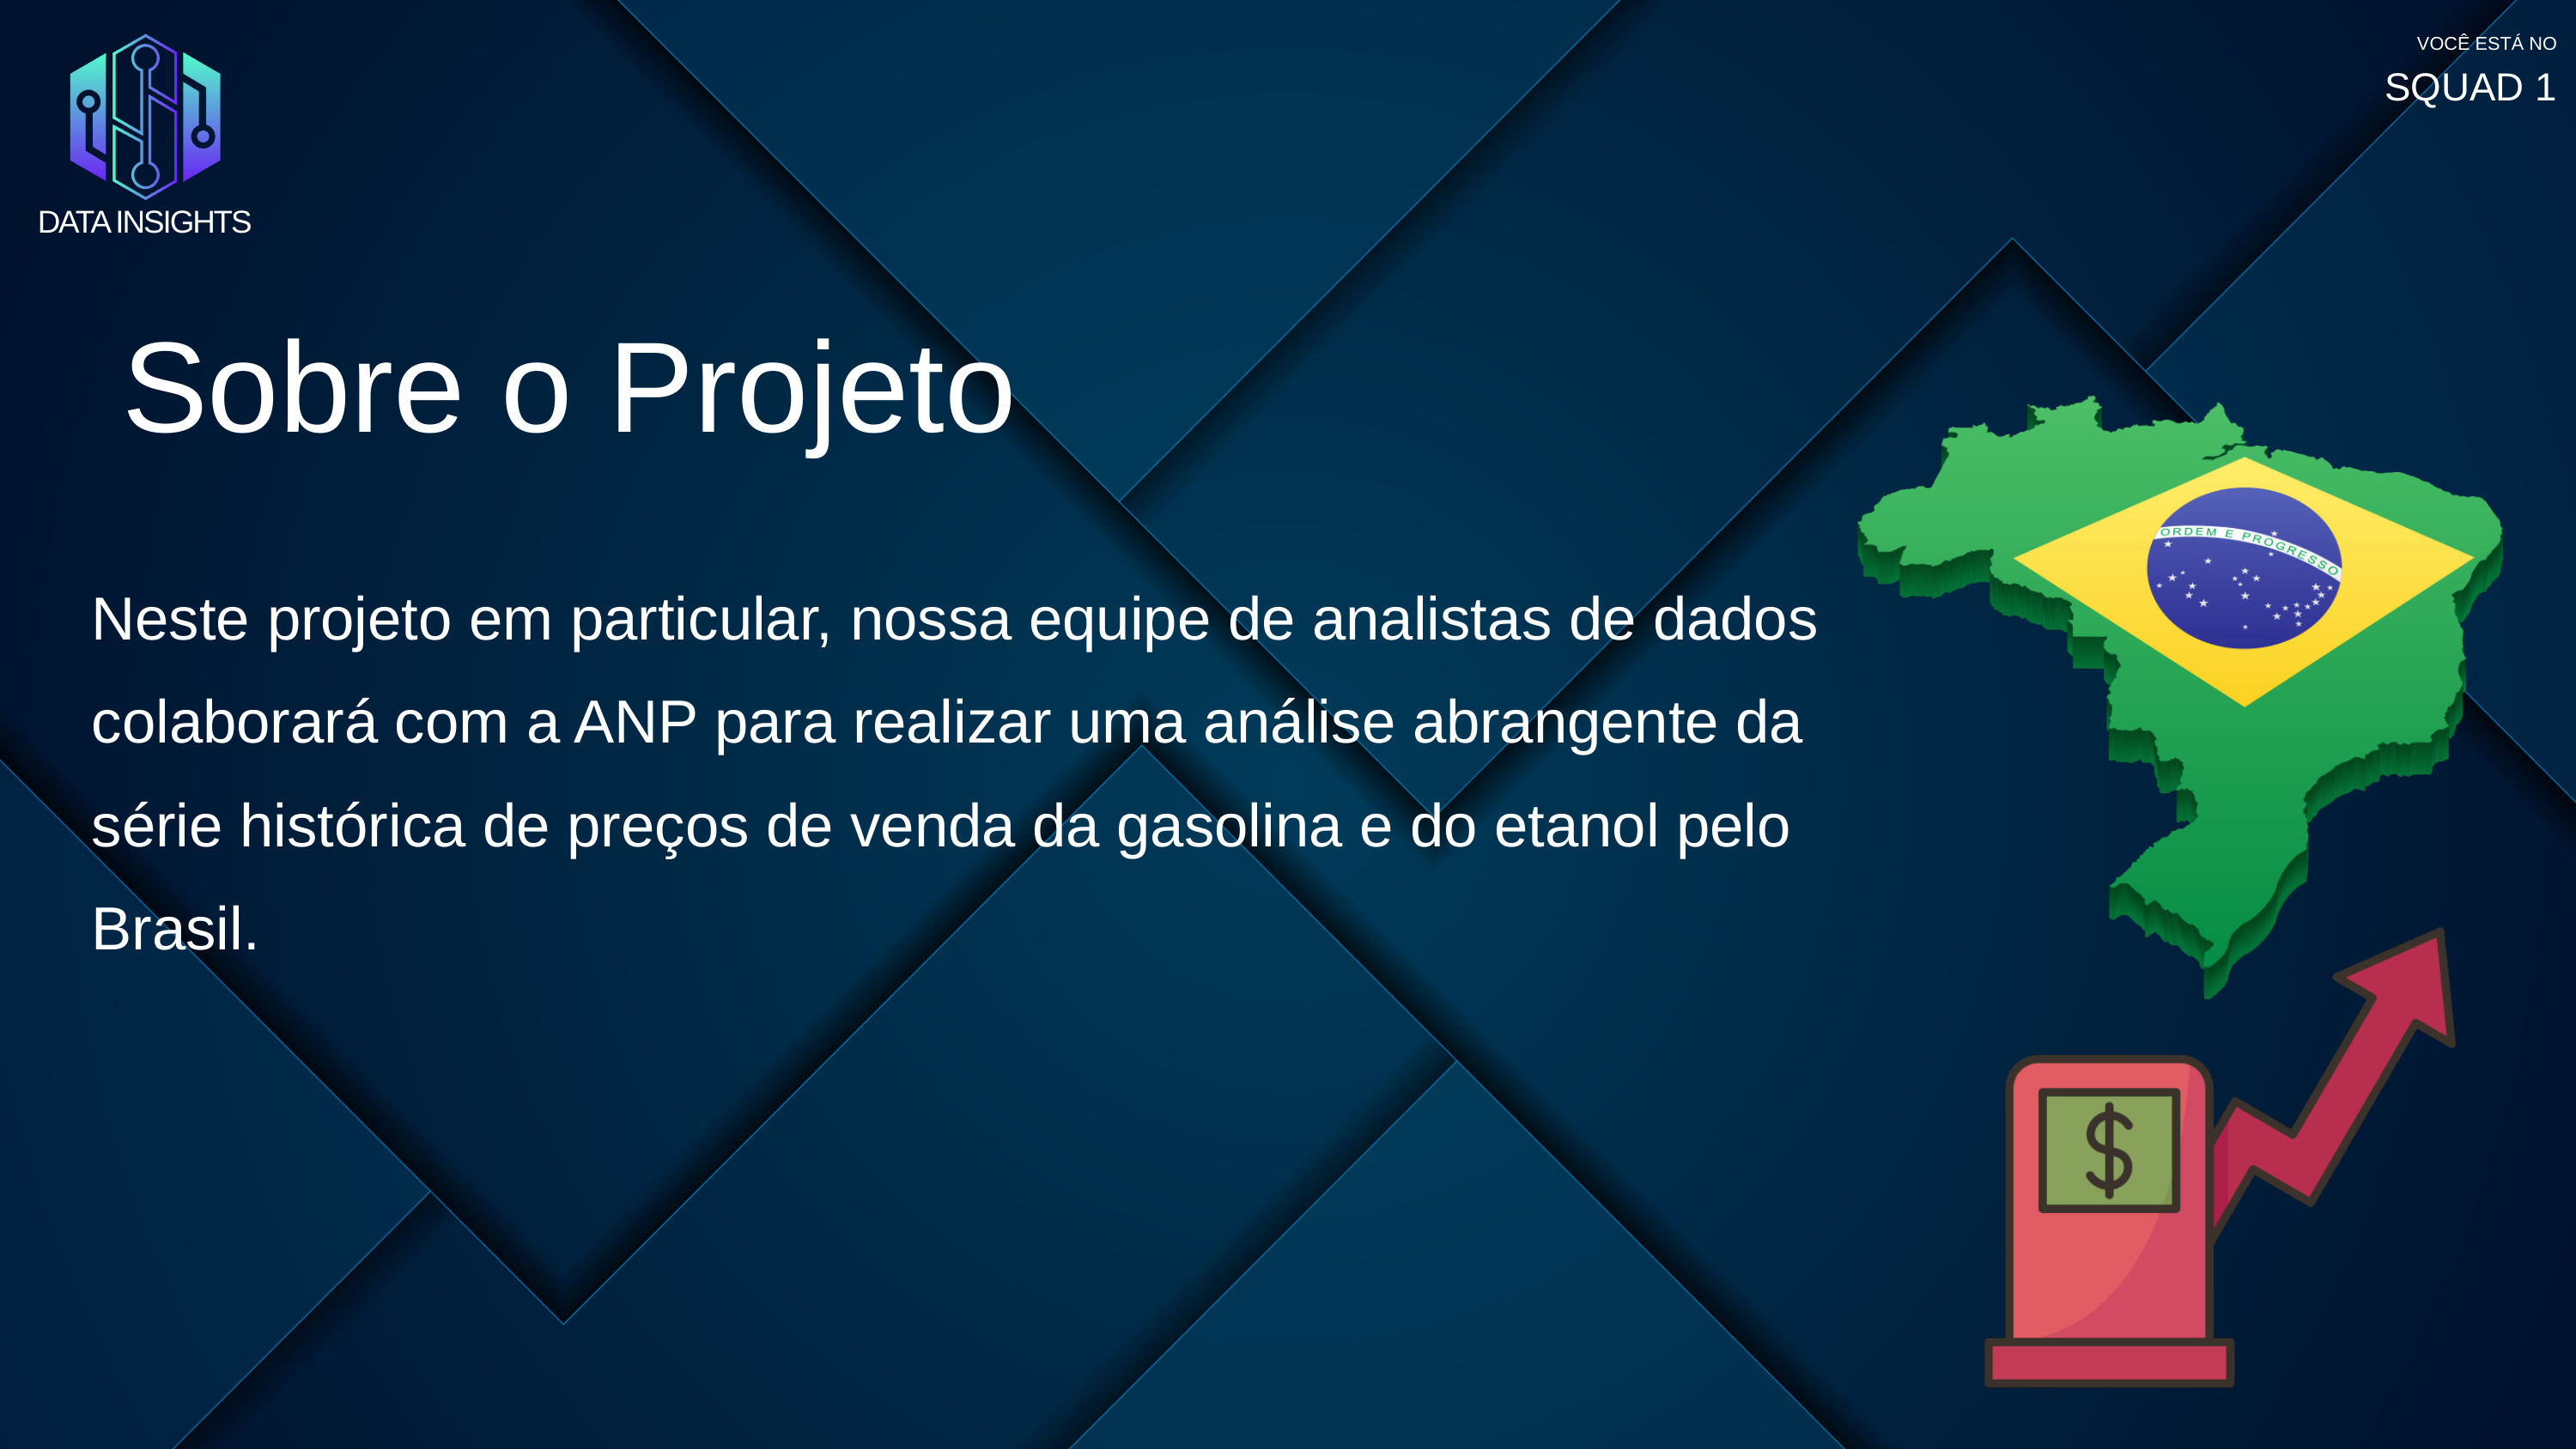

VOCÊ ESTÁ NO
SQUAD 1

DATA INSIGHTS
Sobre o Projeto

Neste projeto em particular, nossa equipe de analistas de dados colaborará com a ANP para realizar uma análise abrangente da série histórica de preços de venda da gasolina e do etanol pelo Brasil.